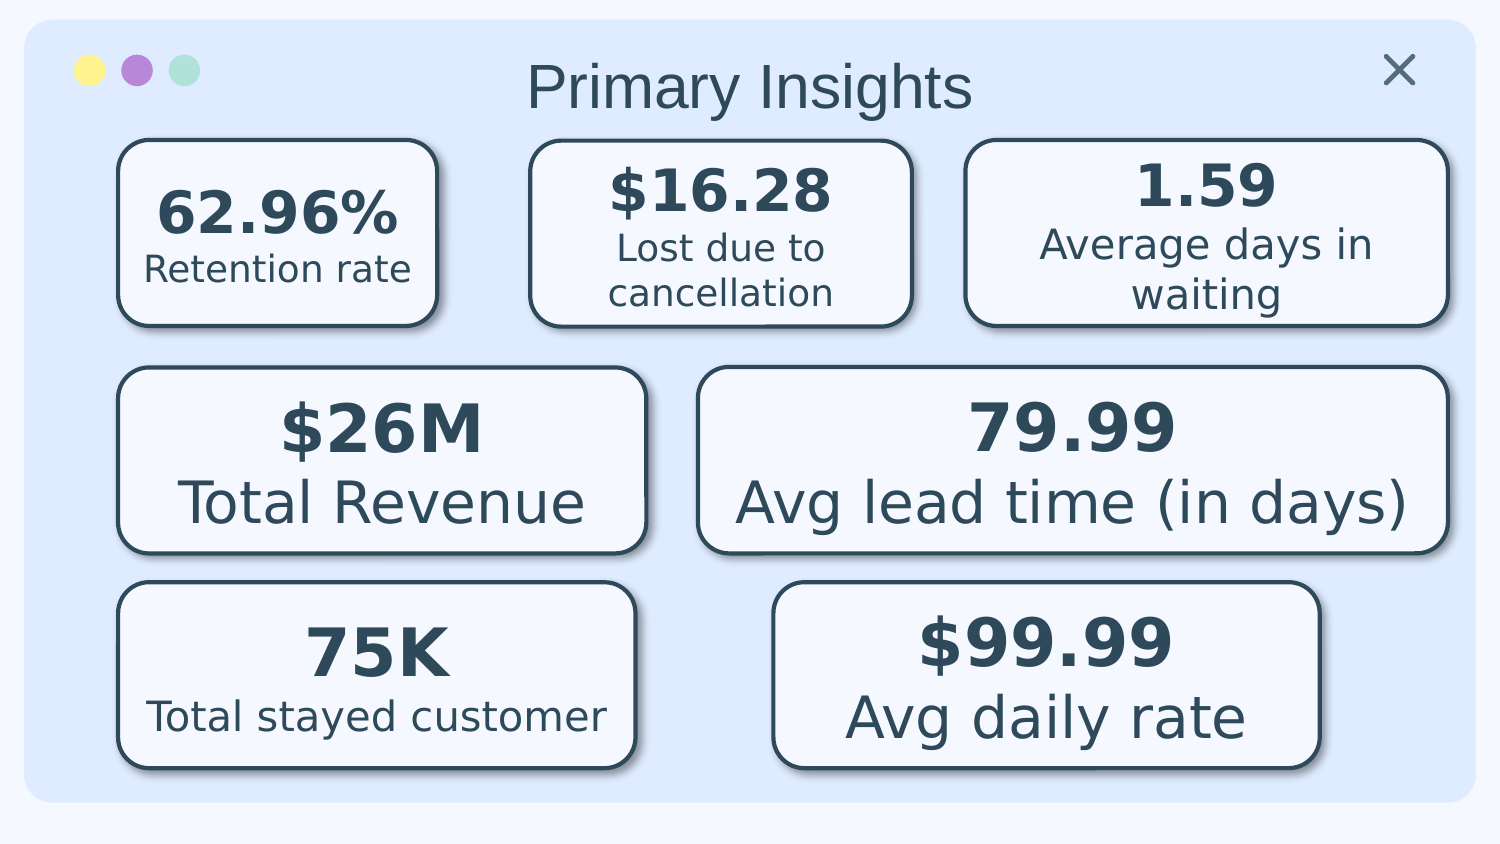

# Primary Insights
62.96%
Retention rate
1.59
Average days in waiting
$16.28
Lost due to cancellation
79.99
Avg lead time (in days)
$26M
Total Revenue
75K
Total stayed customer
$99.99
Avg daily rate